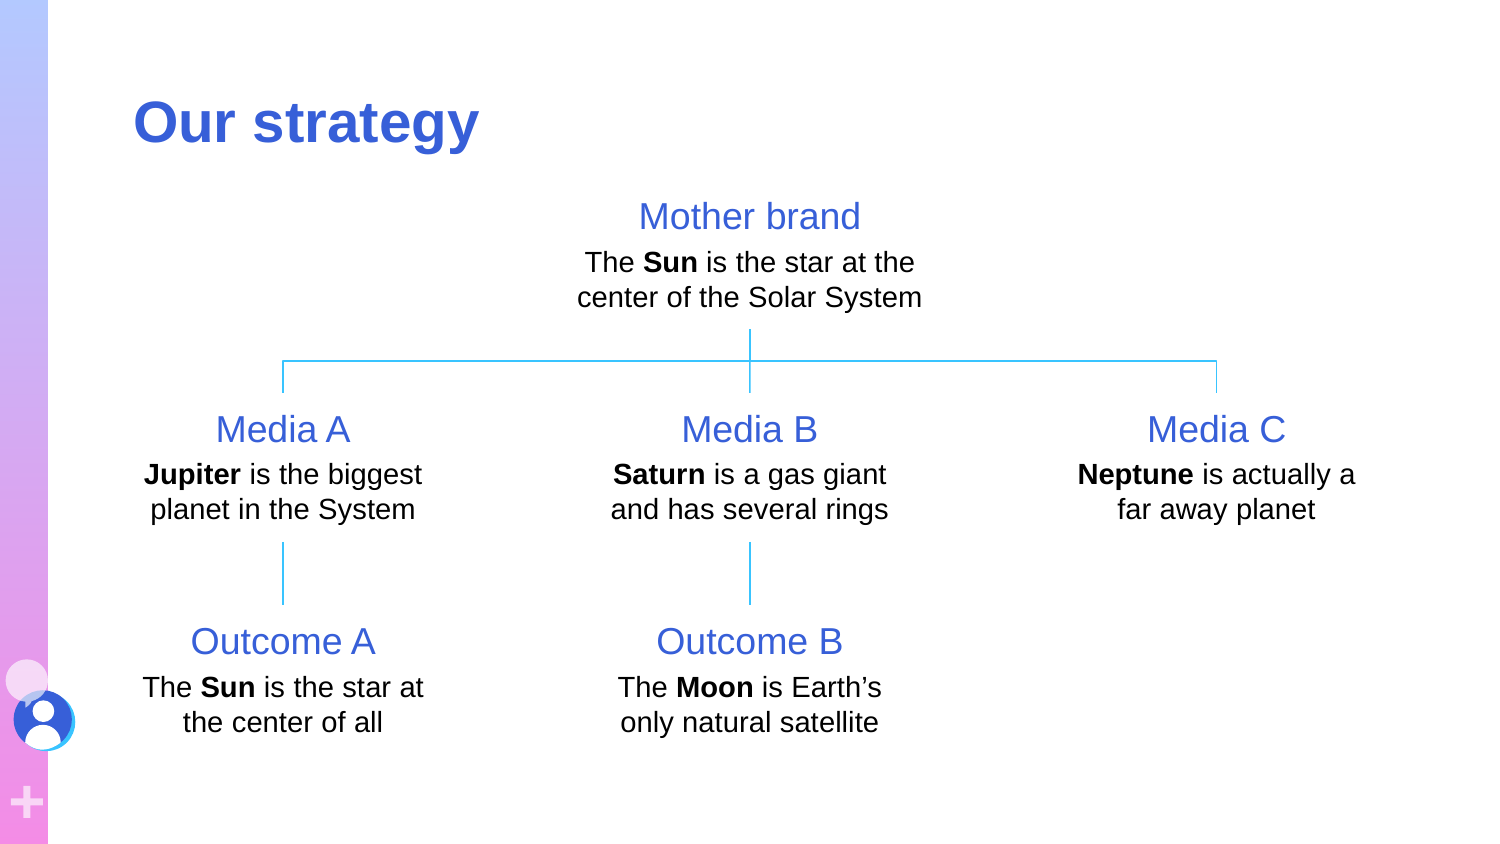

# Our strategy
Mother brand
The Sun is the star at the center of the Solar System
Media A
Media B
Media C
Jupiter is the biggest planet in the System
Saturn is a gas giant and has several rings
Neptune is actually a far away planet
Outcome A
Outcome B
The Sun is the star at the center of all
The Moon is Earth’s only natural satellite